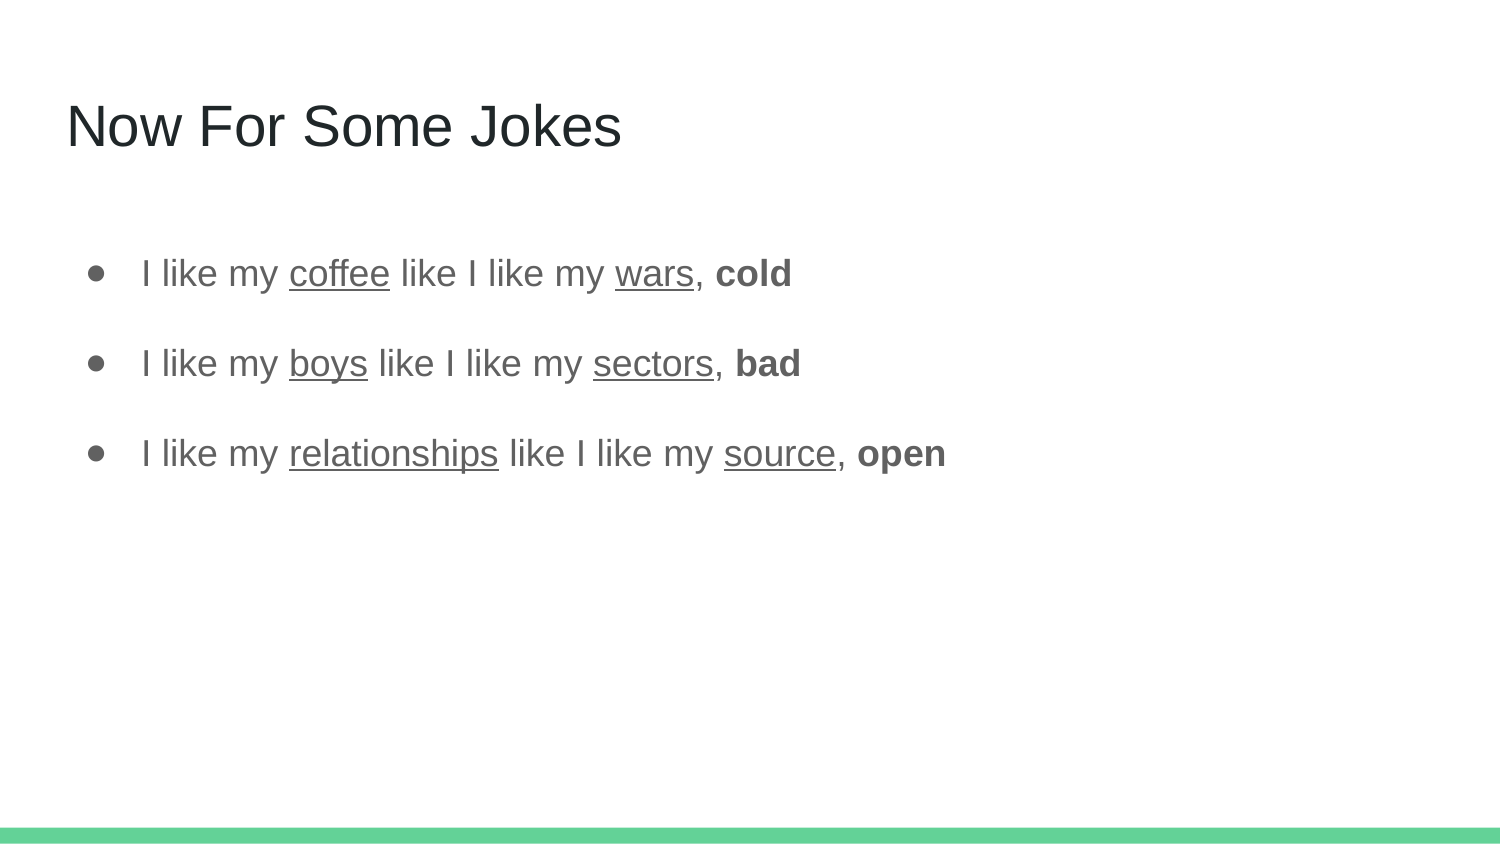

# Now For Some Jokes
I like my coffee like I like my wars, cold
I like my boys like I like my sectors, bad
I like my relationships like I like my source, open